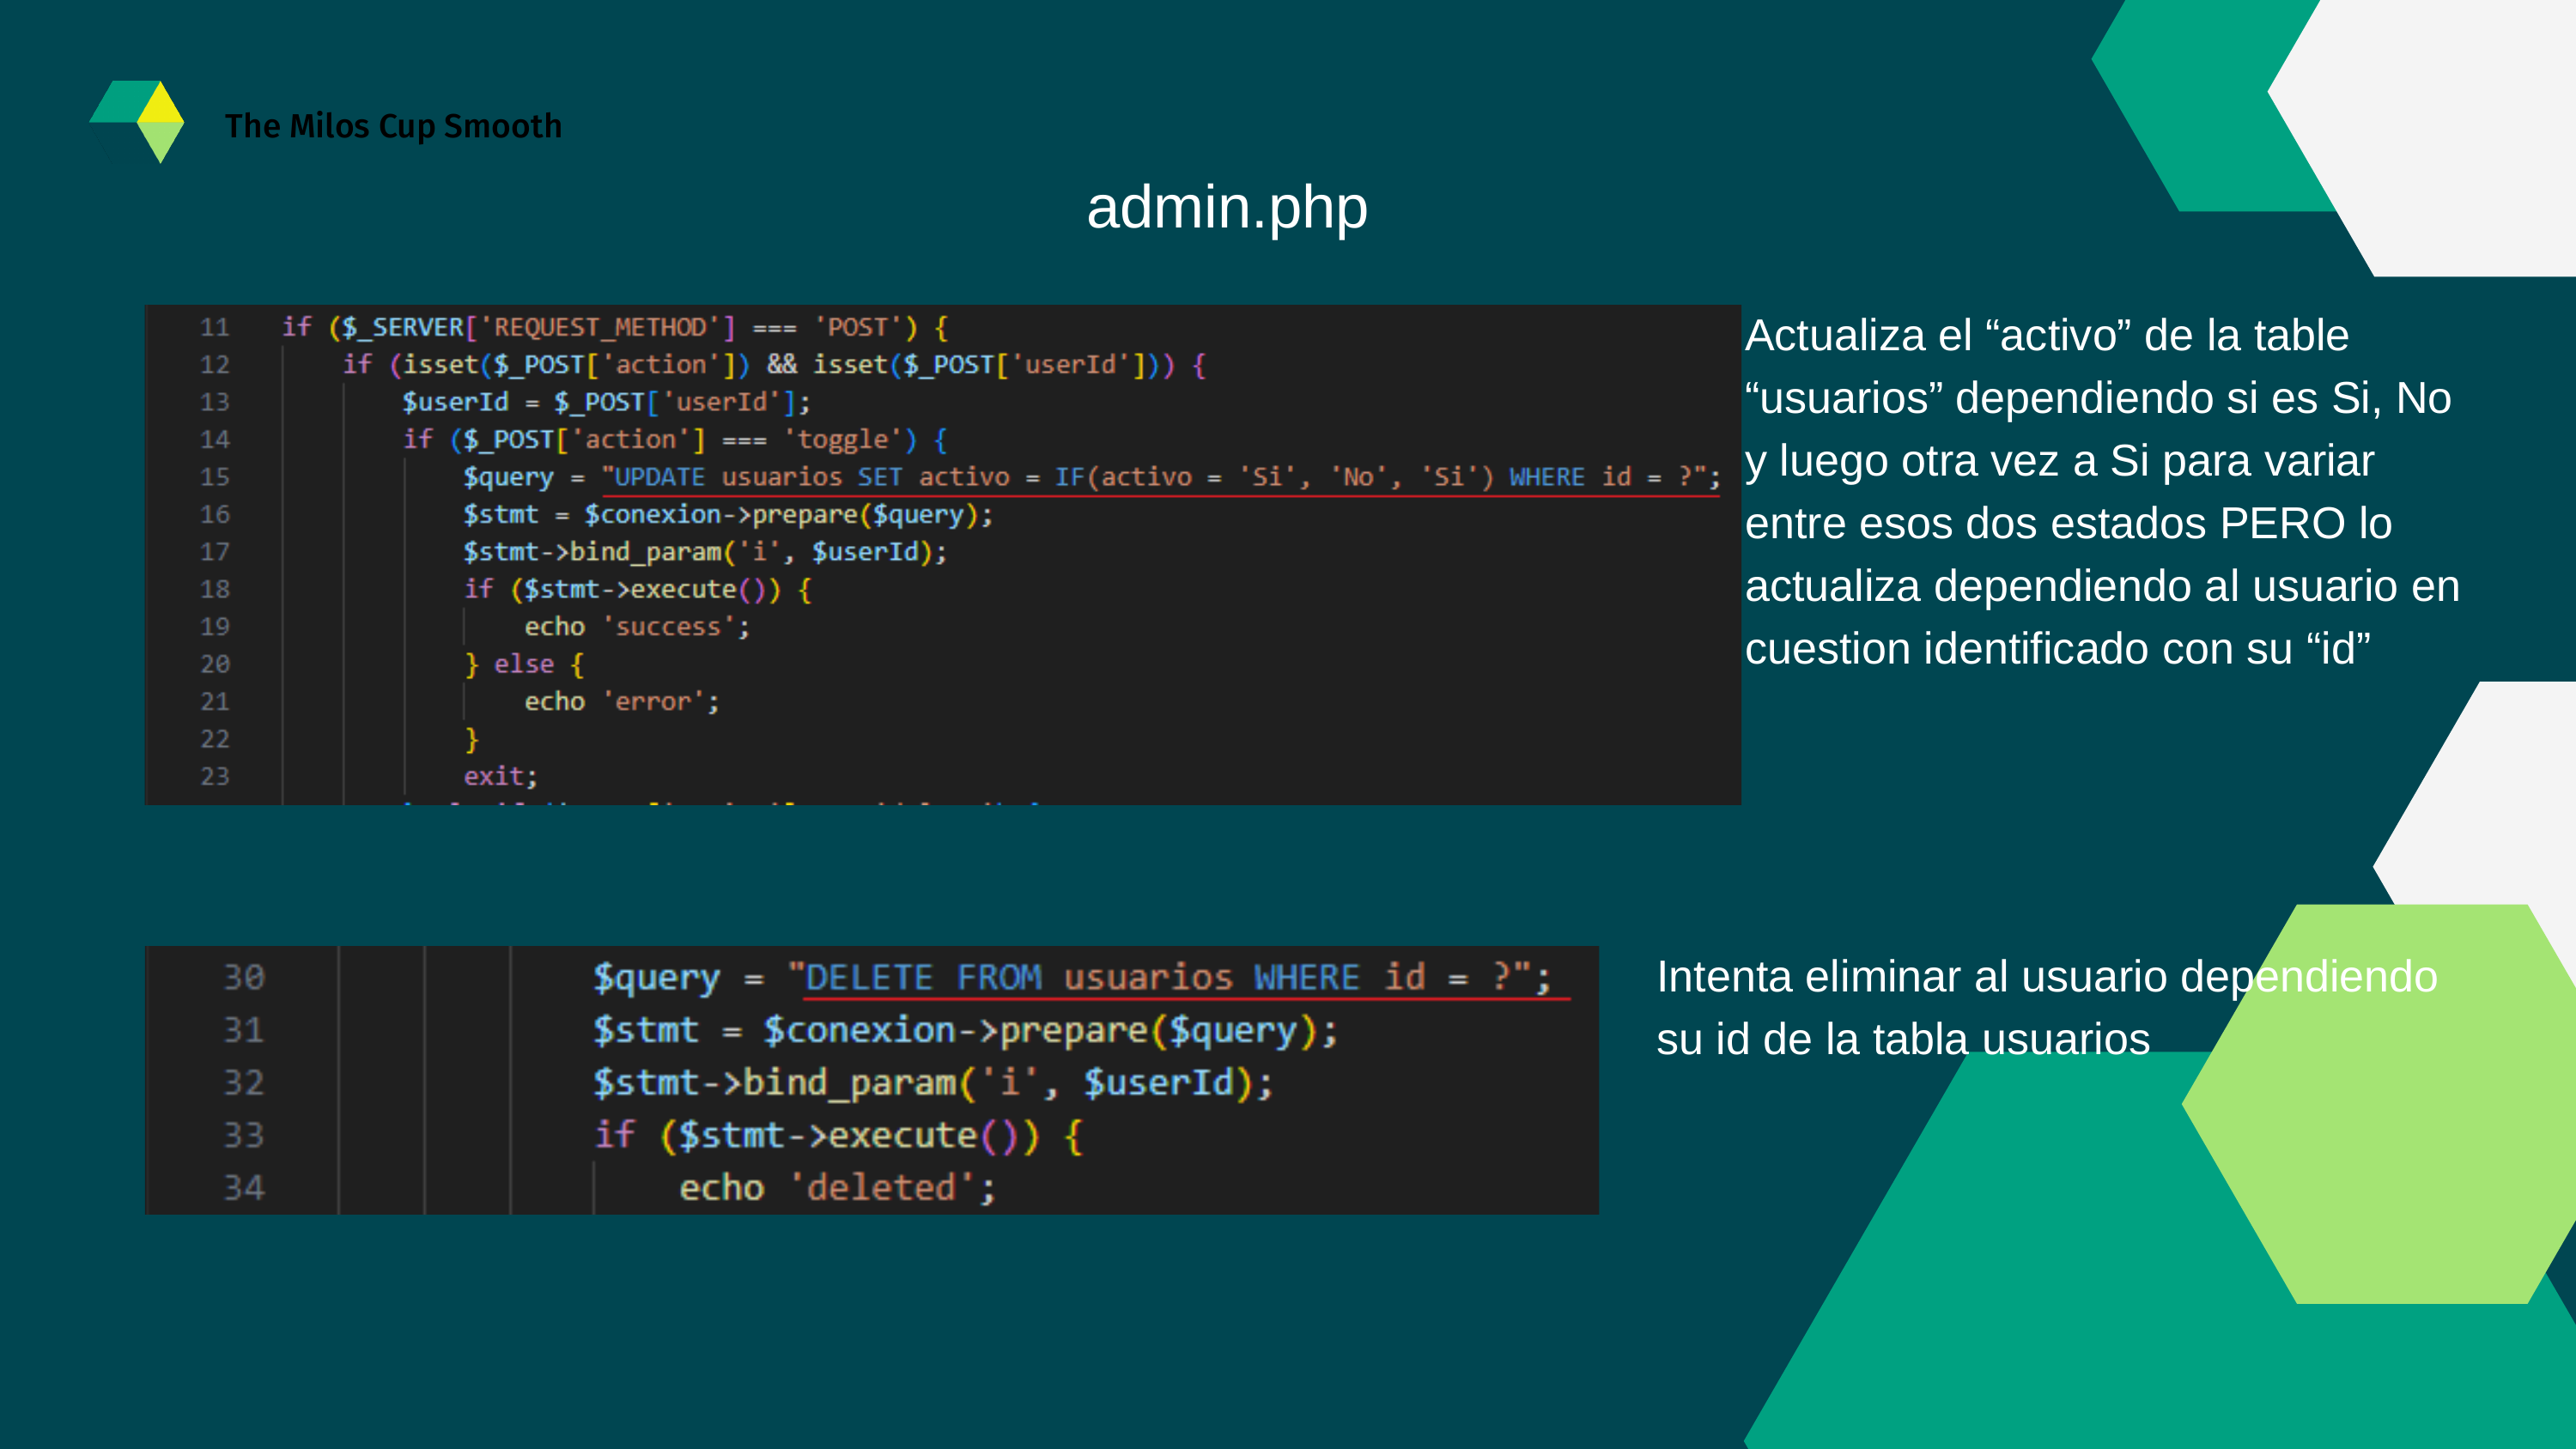

The Milos Cup Smooth
admin.php
Actualiza el “activo” de la table “usuarios” dependiendo si es Si, No y luego otra vez a Si para variar entre esos dos estados PERO lo actualiza dependiendo al usuario en cuestion identificado con su “id”

Intenta eliminar al usuario dependiendo su id de la tabla usuarios